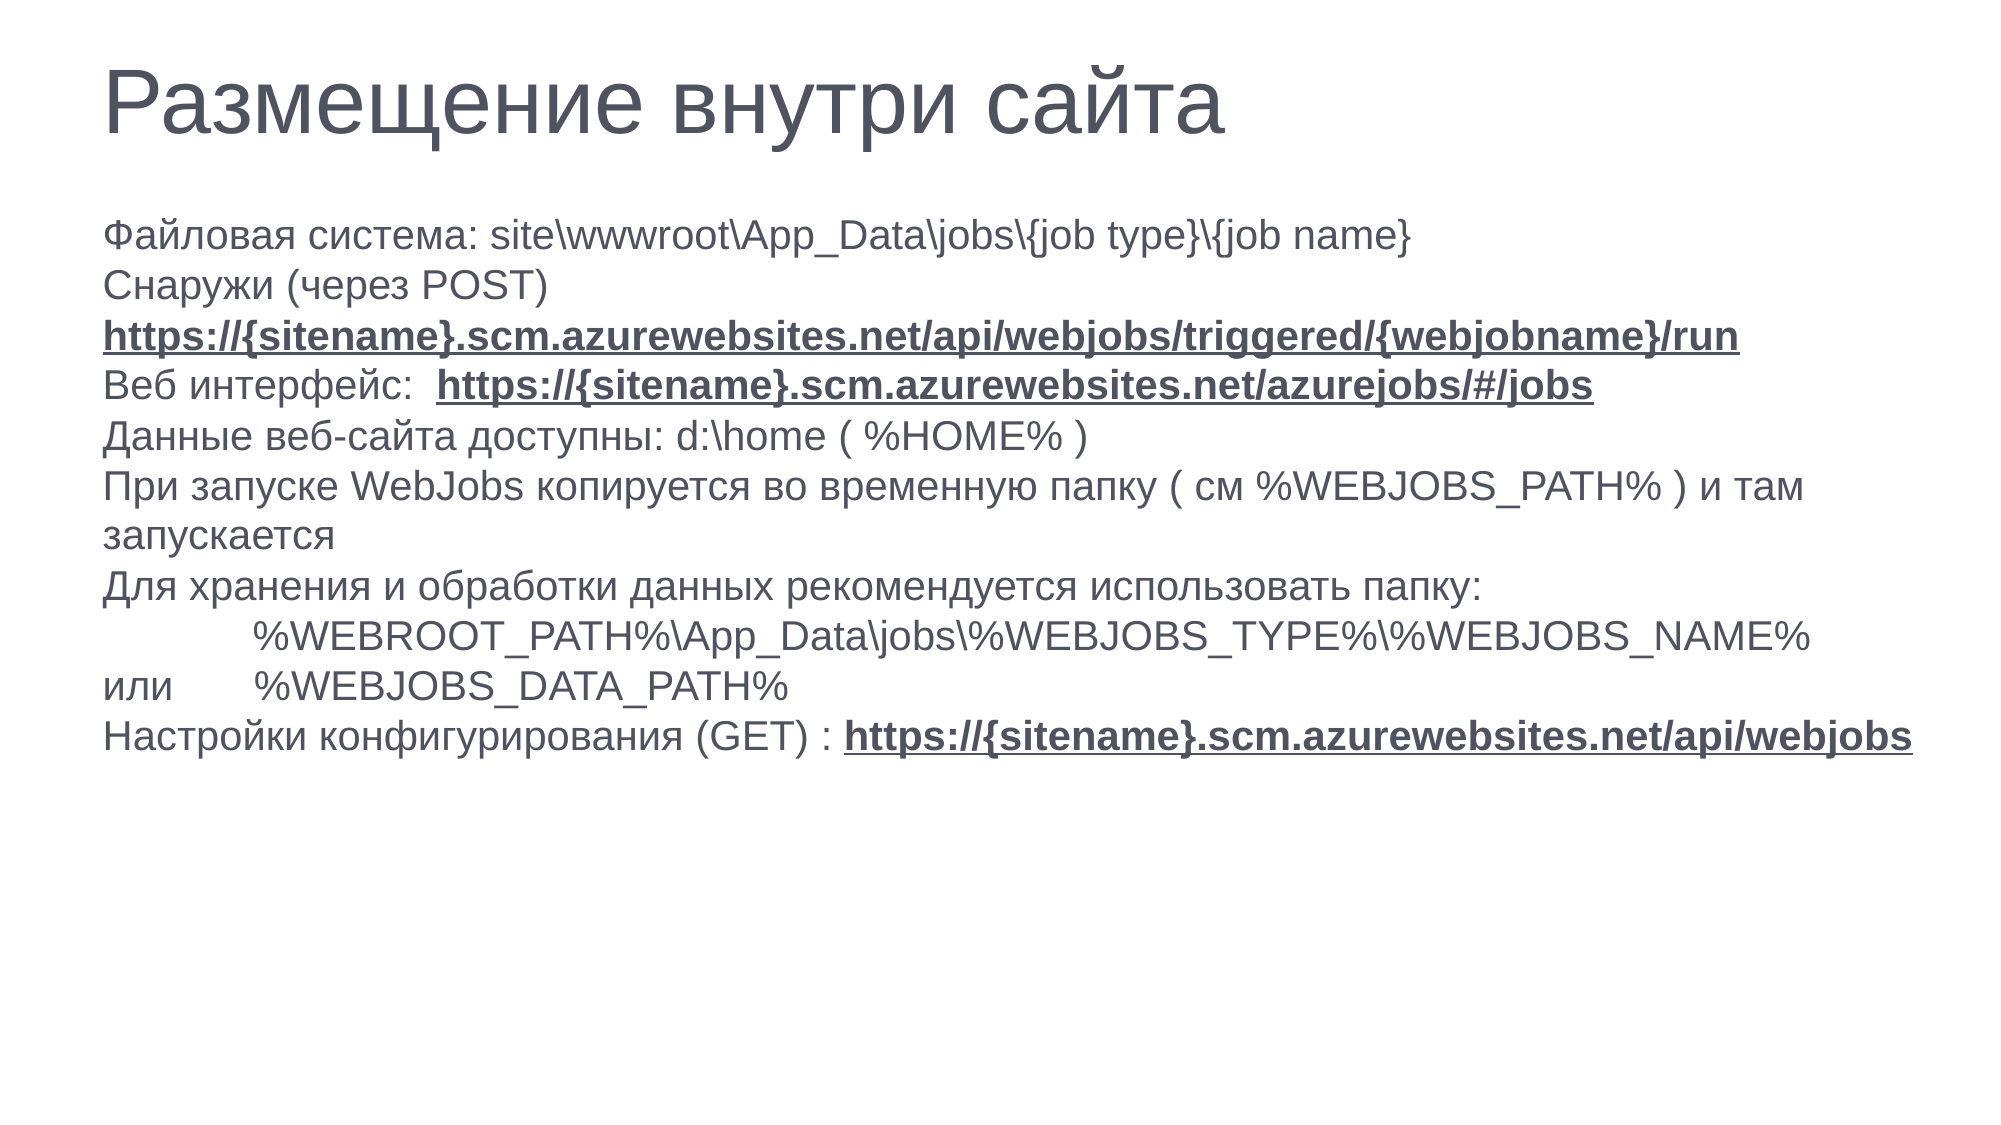

Размещение внутри сайта
Файловая система: site\wwwroot\App_Data\jobs\{job type}\{job name}
Снаружи (через POST) https://{sitename}.scm.azurewebsites.net/api/webjobs/triggered/{webjobname}/run
Веб интерфейс:  https://{sitename}.scm.azurewebsites.net/azurejobs/#/jobs
Данные веб-сайта доступны: d:\home ( %HOME% )
При запуске WebJobs копируется во временную папку ( см %WEBJOBS_PATH% ) и там запускается
Для хранения и обработки данных рекомендуется использовать папку:
	%WEBROOT_PATH%\App_Data\jobs\%WEBJOBS_TYPE%\%WEBJOBS_NAME%
или       %WEBJOBS_DATA_PATH%
Настройки конфигурирования (GET) : https://{sitename}.scm.azurewebsites.net/api/webjobs